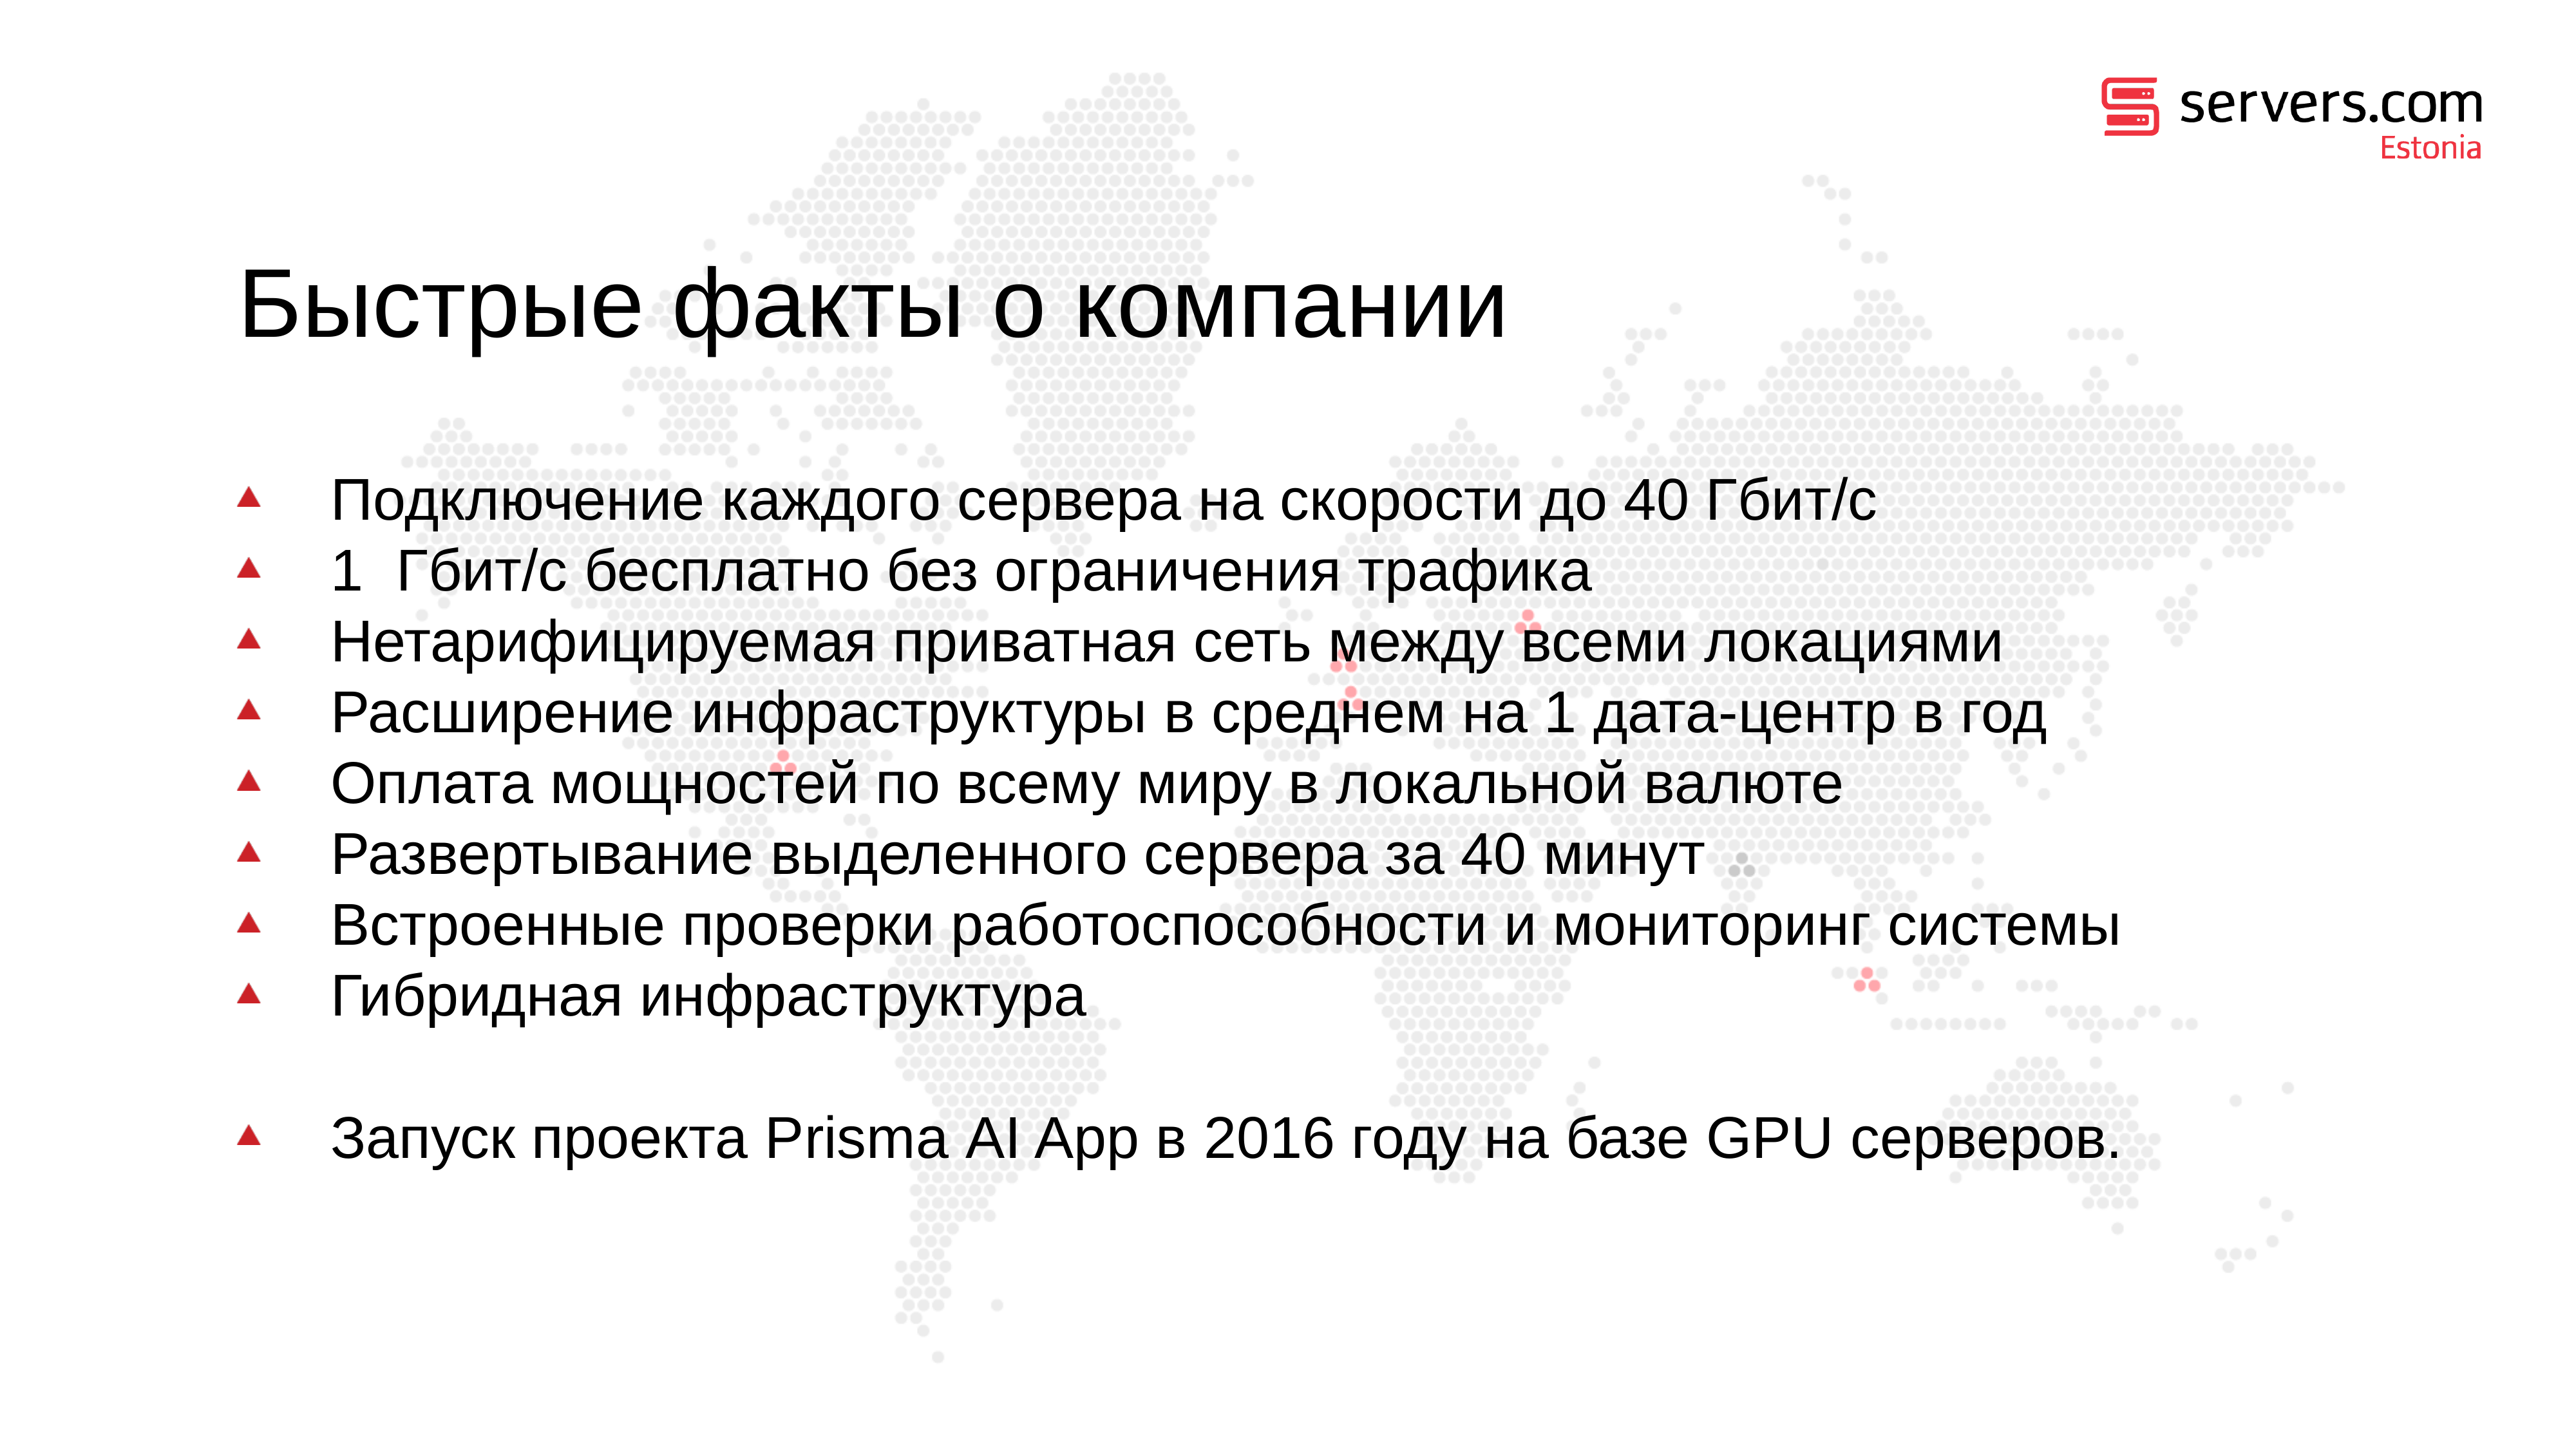

# Быстрые факты о компании
Подключение каждого сервера на скорости до 40 Гбит/с
1  Гбит/с бесплатно без ограничения трафика
Нетарифицируемая приватная сеть между всеми локациями
Расширение инфраструктуры в среднем на 1 дата-центр в год
Оплата мощностей по всему миру в локальной валюте
Развертывание выделенного сервера за 40 минут
Встроенные проверки работоспособности и мониторинг системы
Гибридная инфраструктура

Запуск проекта Prisma AI App в 2016 году на базе GPU серверов.